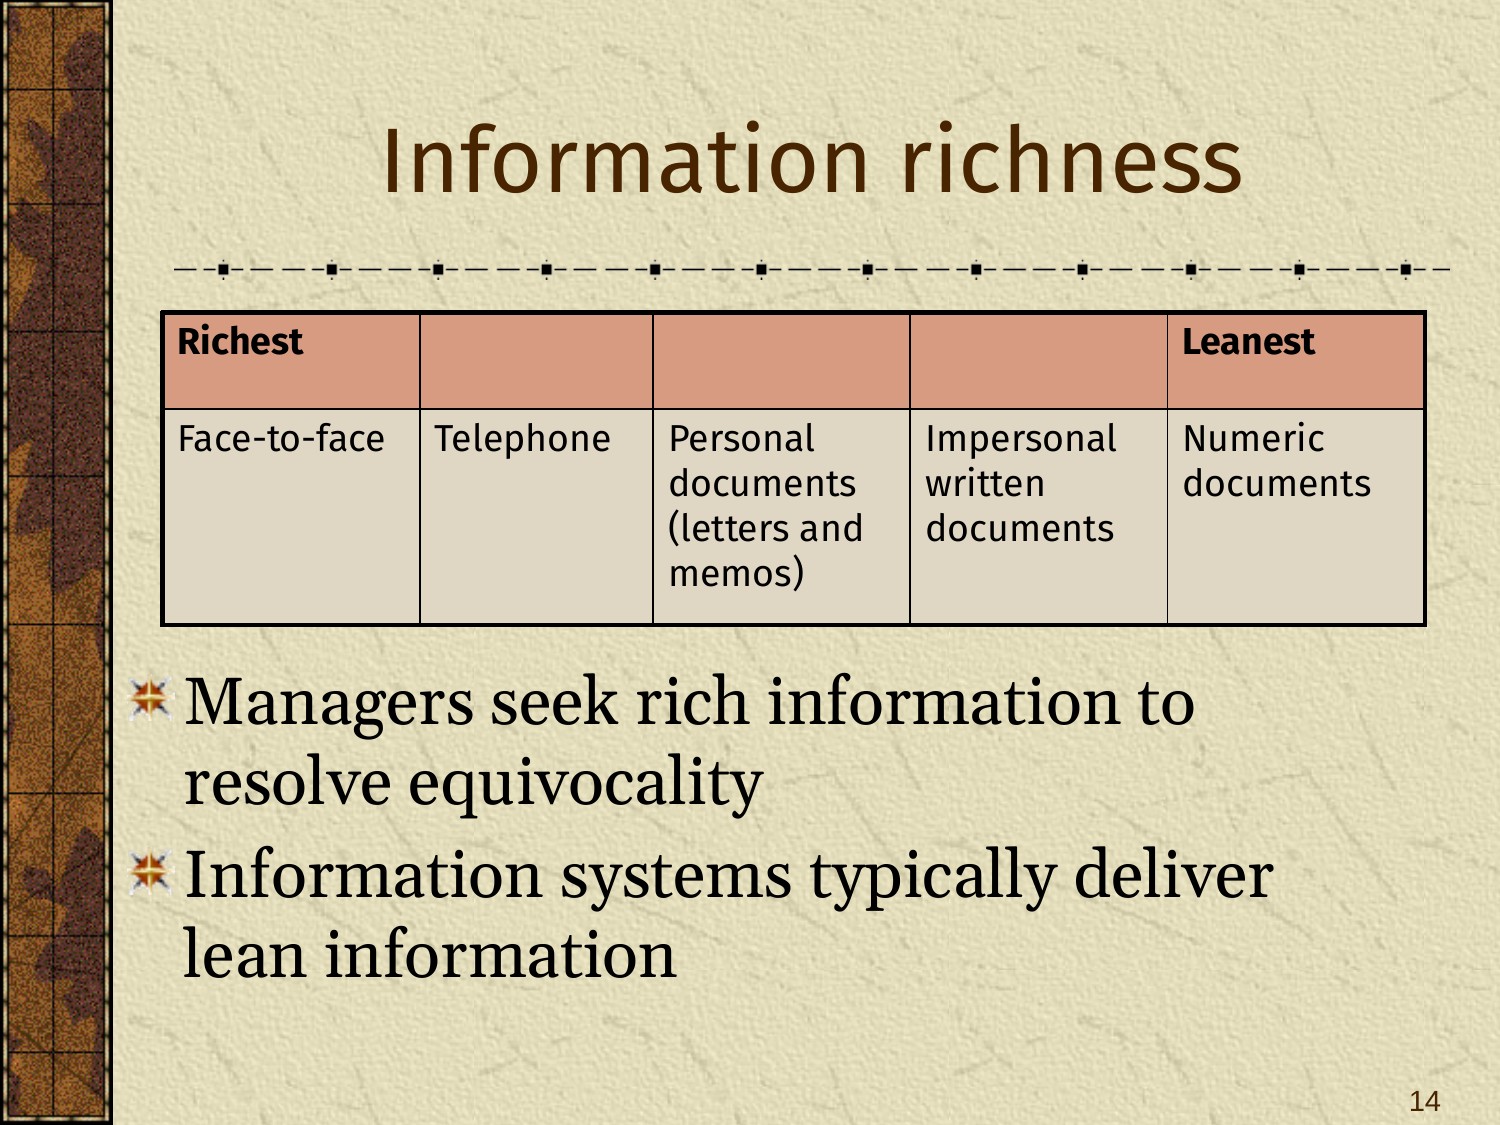

# Information richness
| Richest |  |  |  | Leanest |
| --- | --- | --- | --- | --- |
| Face-to-face | Telephone | Personal documents (letters and memos) | Impersonal written documents | Numeric documents |
Managers seek rich information to resolve equivocality
Information systems typically deliver lean information
14